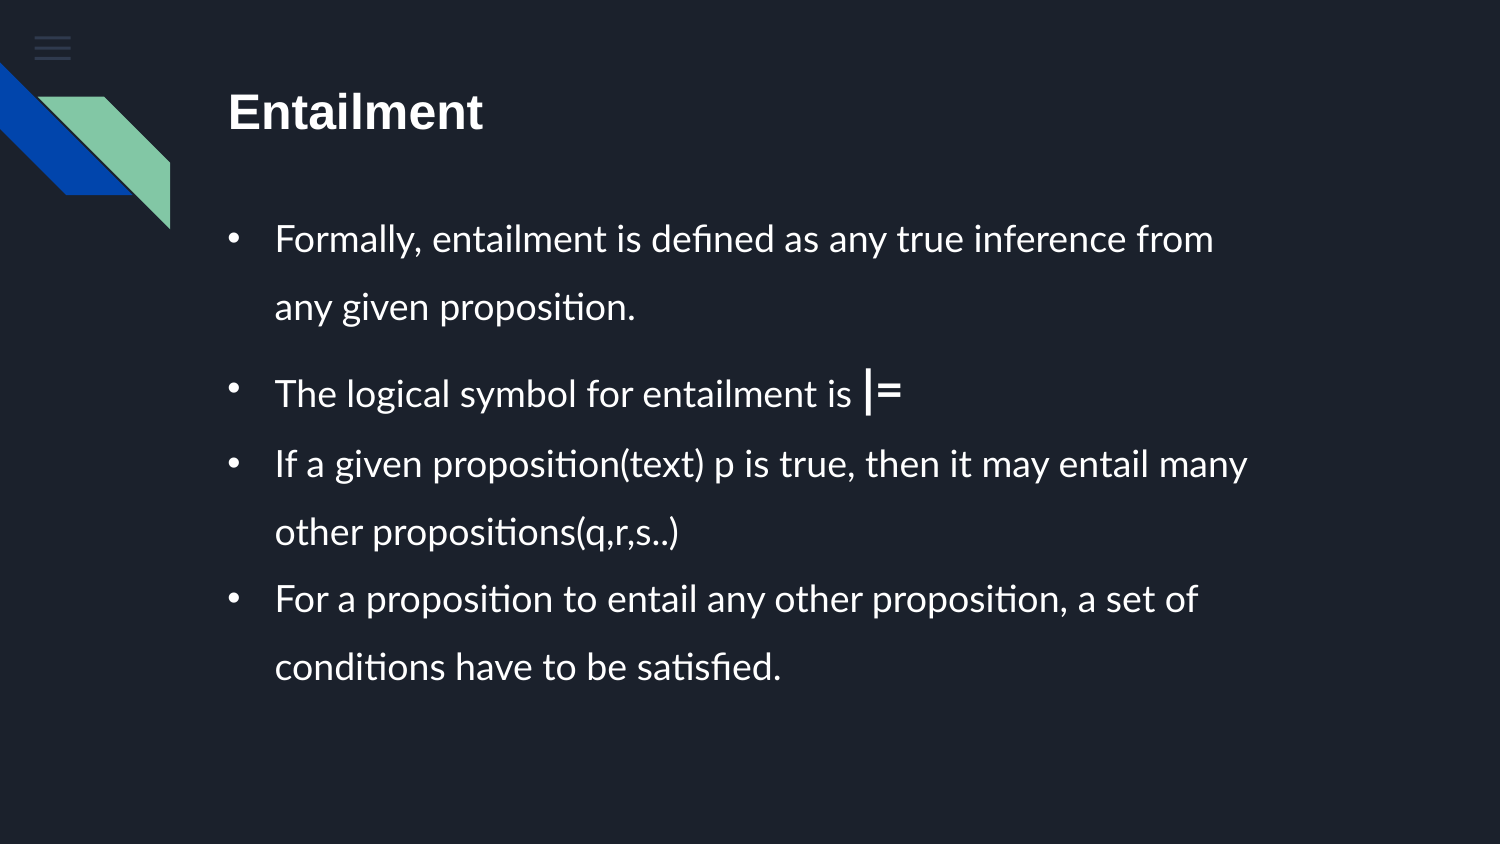

# Entailment
Formally, entailment is defined as any true inference from any given proposition.
The logical symbol for entailment is |=
If a given proposition(text) p is true, then it may entail many other propositions(q,r,s..)
For a proposition to entail any other proposition, a set of conditions have to be satisfied.